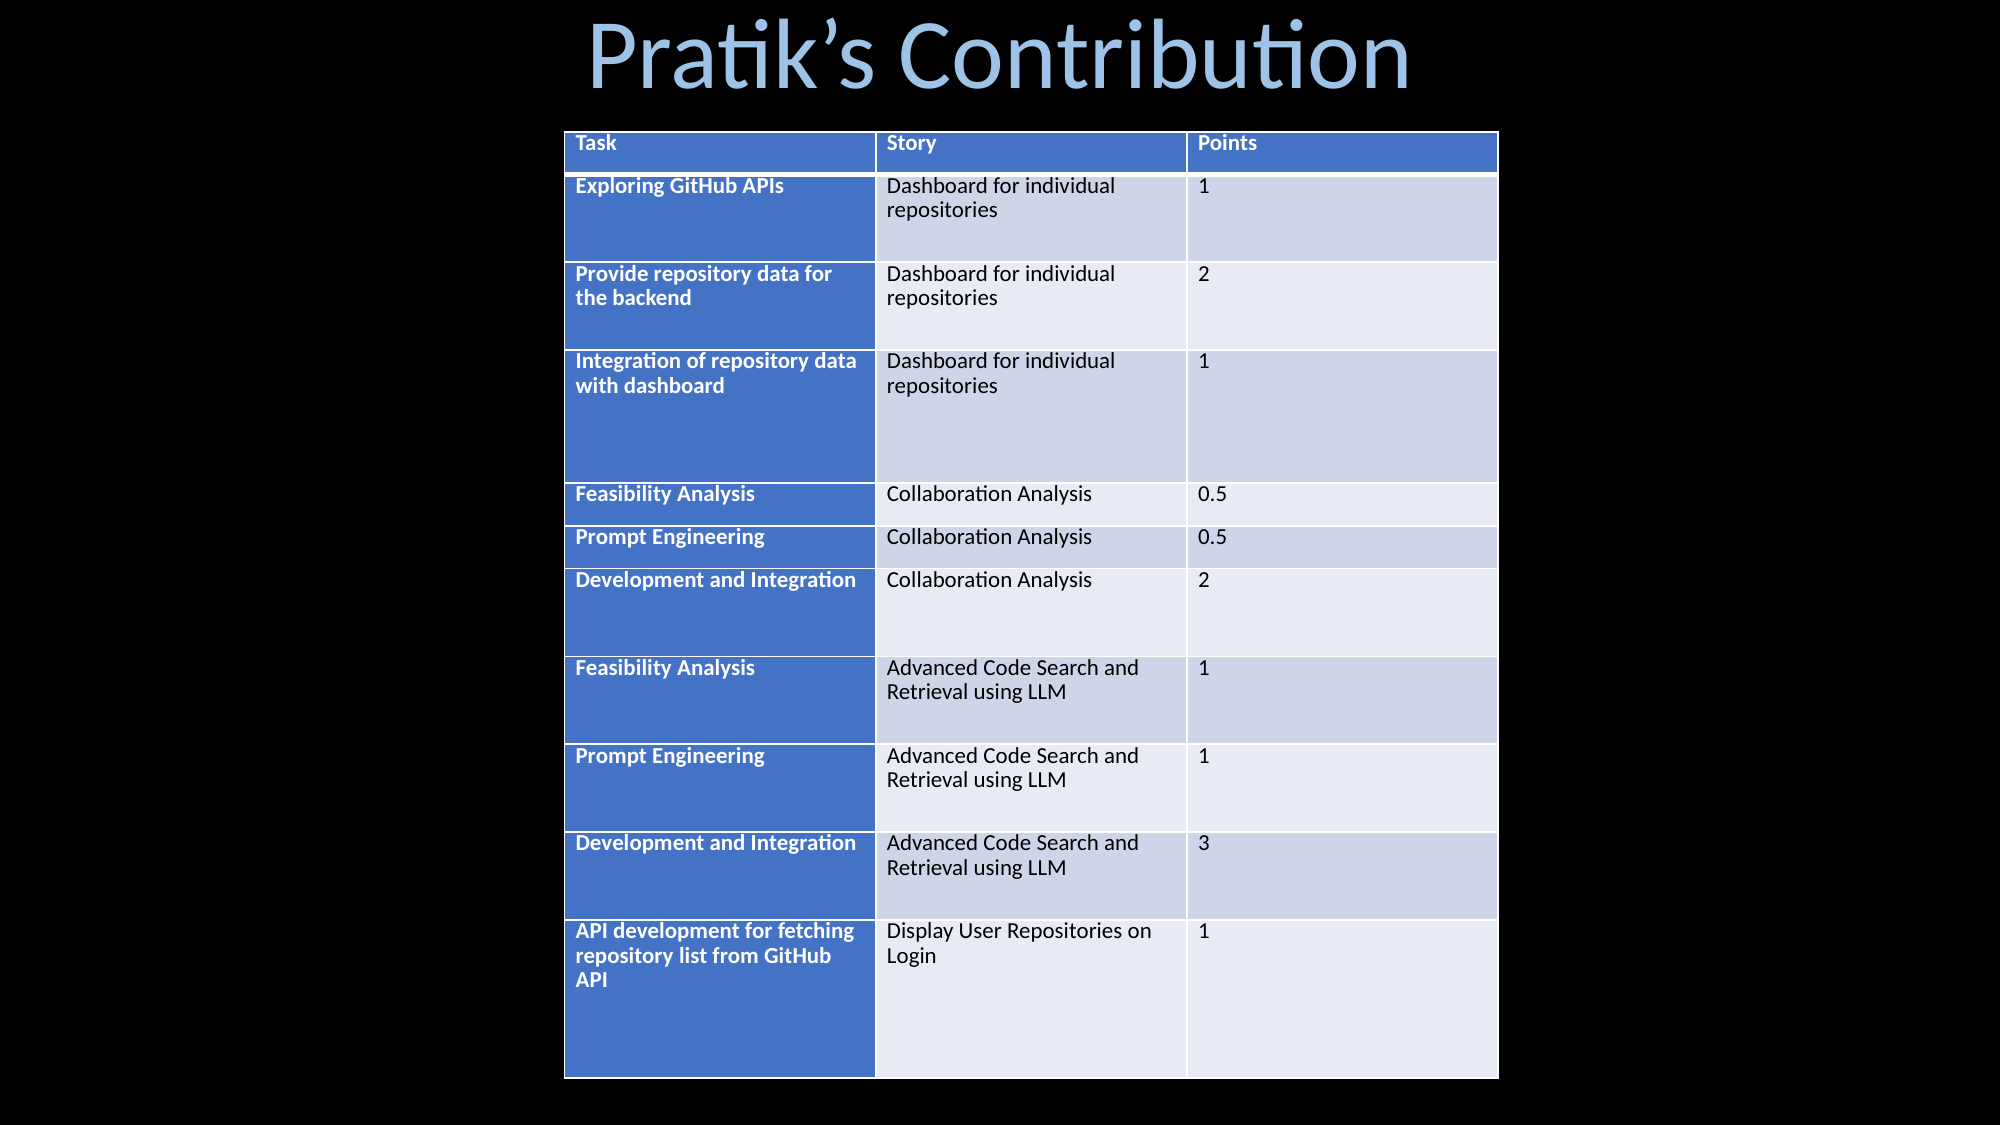

# Pratik’s Contribution
| Task | Story | Points |
| --- | --- | --- |
| Exploring GitHub APIs | Dashboard for individual repositories | 1 |
| Provide repository data for the backend | Dashboard for individual repositories | 2 |
| Integration of repository data with dashboard | Dashboard for individual repositories | 1 |
| Feasibility Analysis | Collaboration Analysis | 0.5 |
| Prompt Engineering | Collaboration Analysis | 0.5 |
| Development and Integration | Collaboration Analysis | 2 |
| Feasibility Analysis | Advanced Code Search and Retrieval using LLM | 1 |
| Prompt Engineering | Advanced Code Search and Retrieval using LLM | 1 |
| Development and Integration | Advanced Code Search and Retrieval using LLM | 3 |
| API development for fetching repository list from GitHub API | Display User Repositories on Login | 1 |